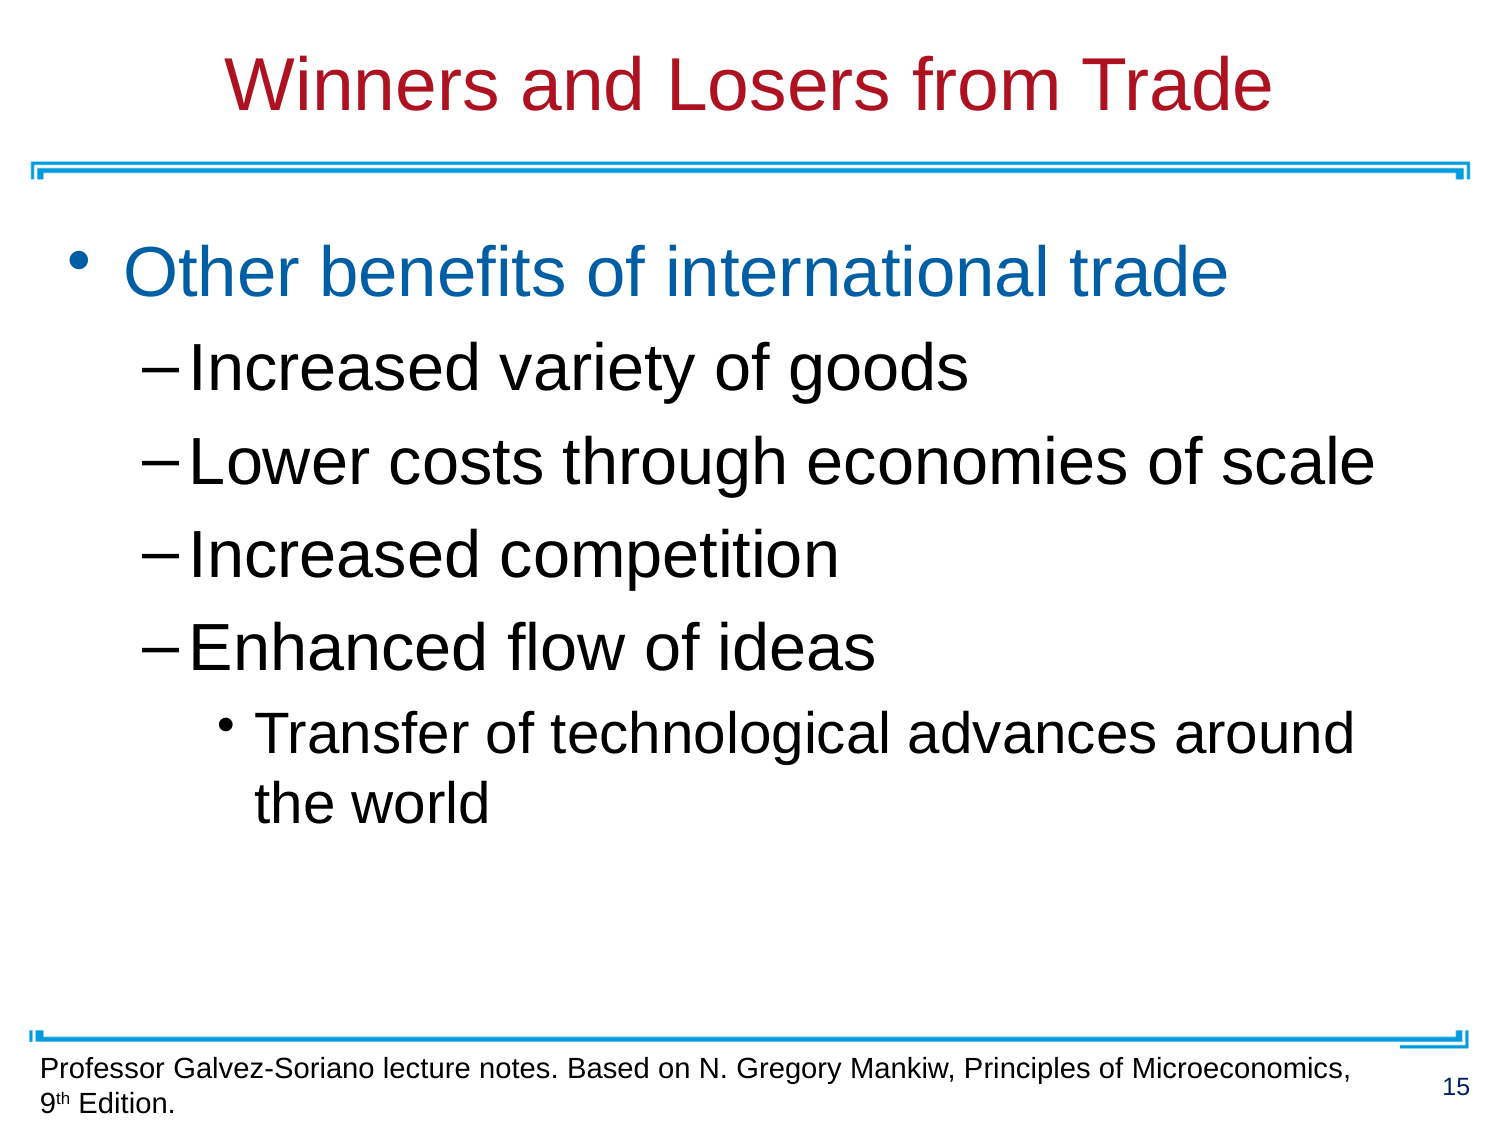

# Winners and Losers from Trade
Other benefits of international trade
Increased variety of goods
Lower costs through economies of scale
Increased competition
Enhanced flow of ideas
Transfer of technological advances around the world
Professor Galvez-Soriano lecture notes. Based on N. Gregory Mankiw, Principles of Microeconomics, 9th Edition.
15